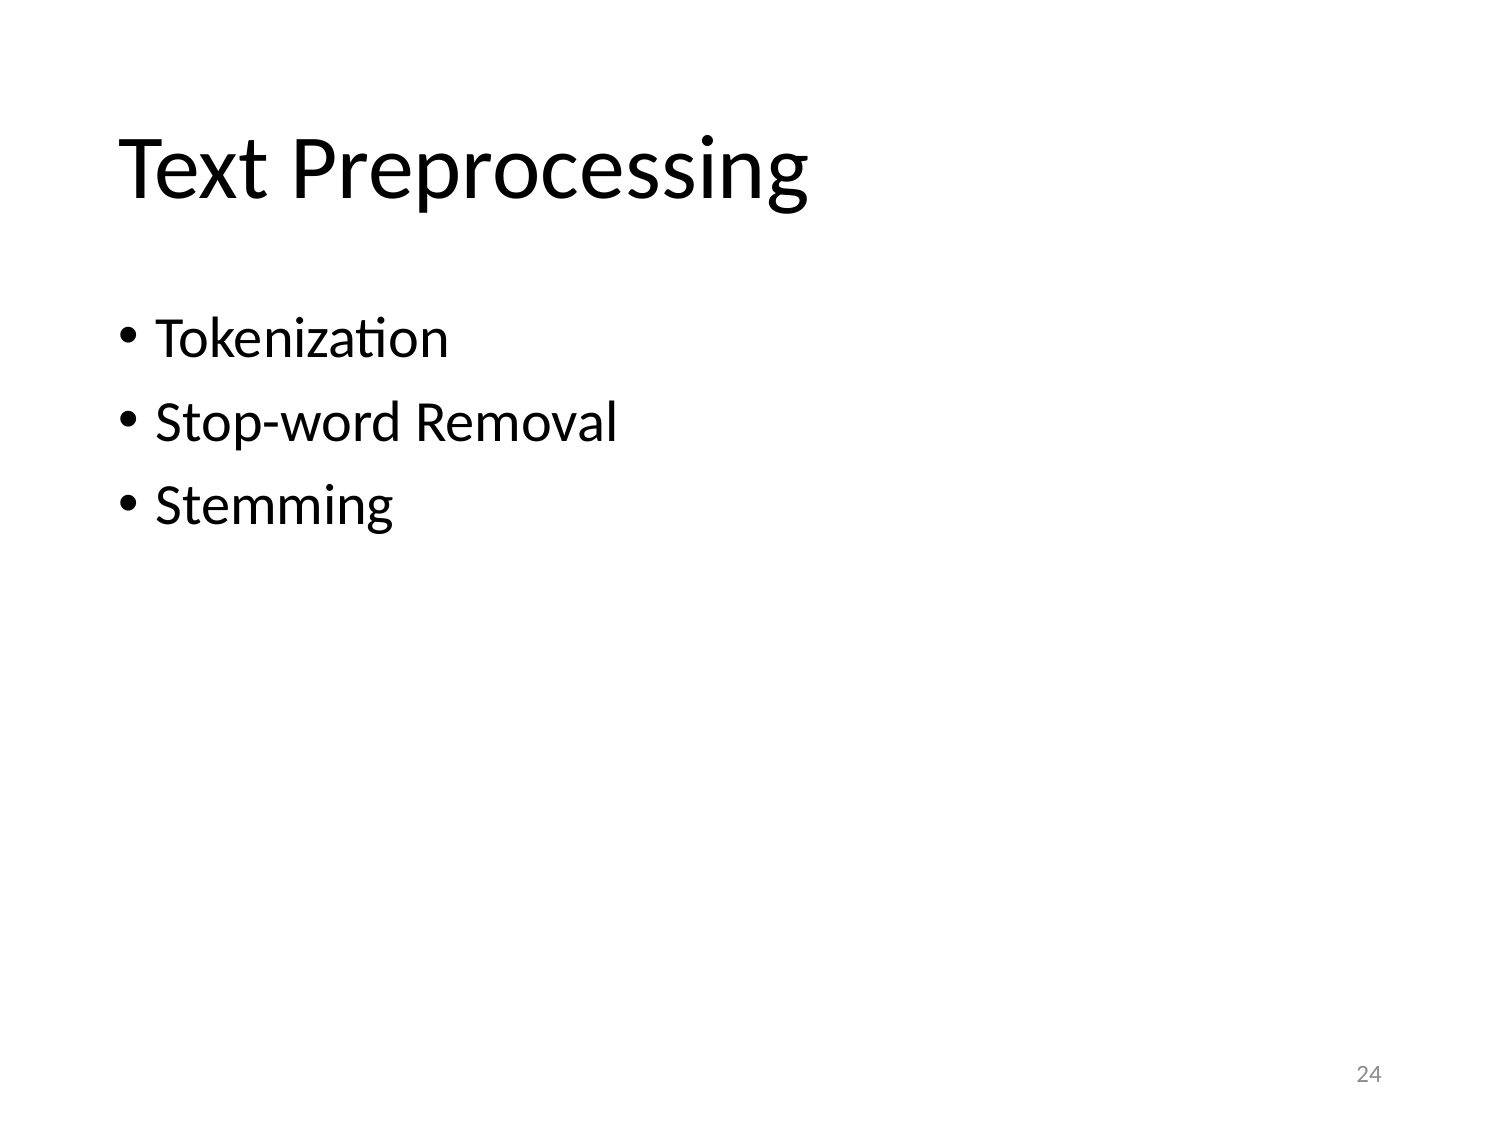

# Text Preprocessing
Tokenization
Stop-word Removal
Stemming
24